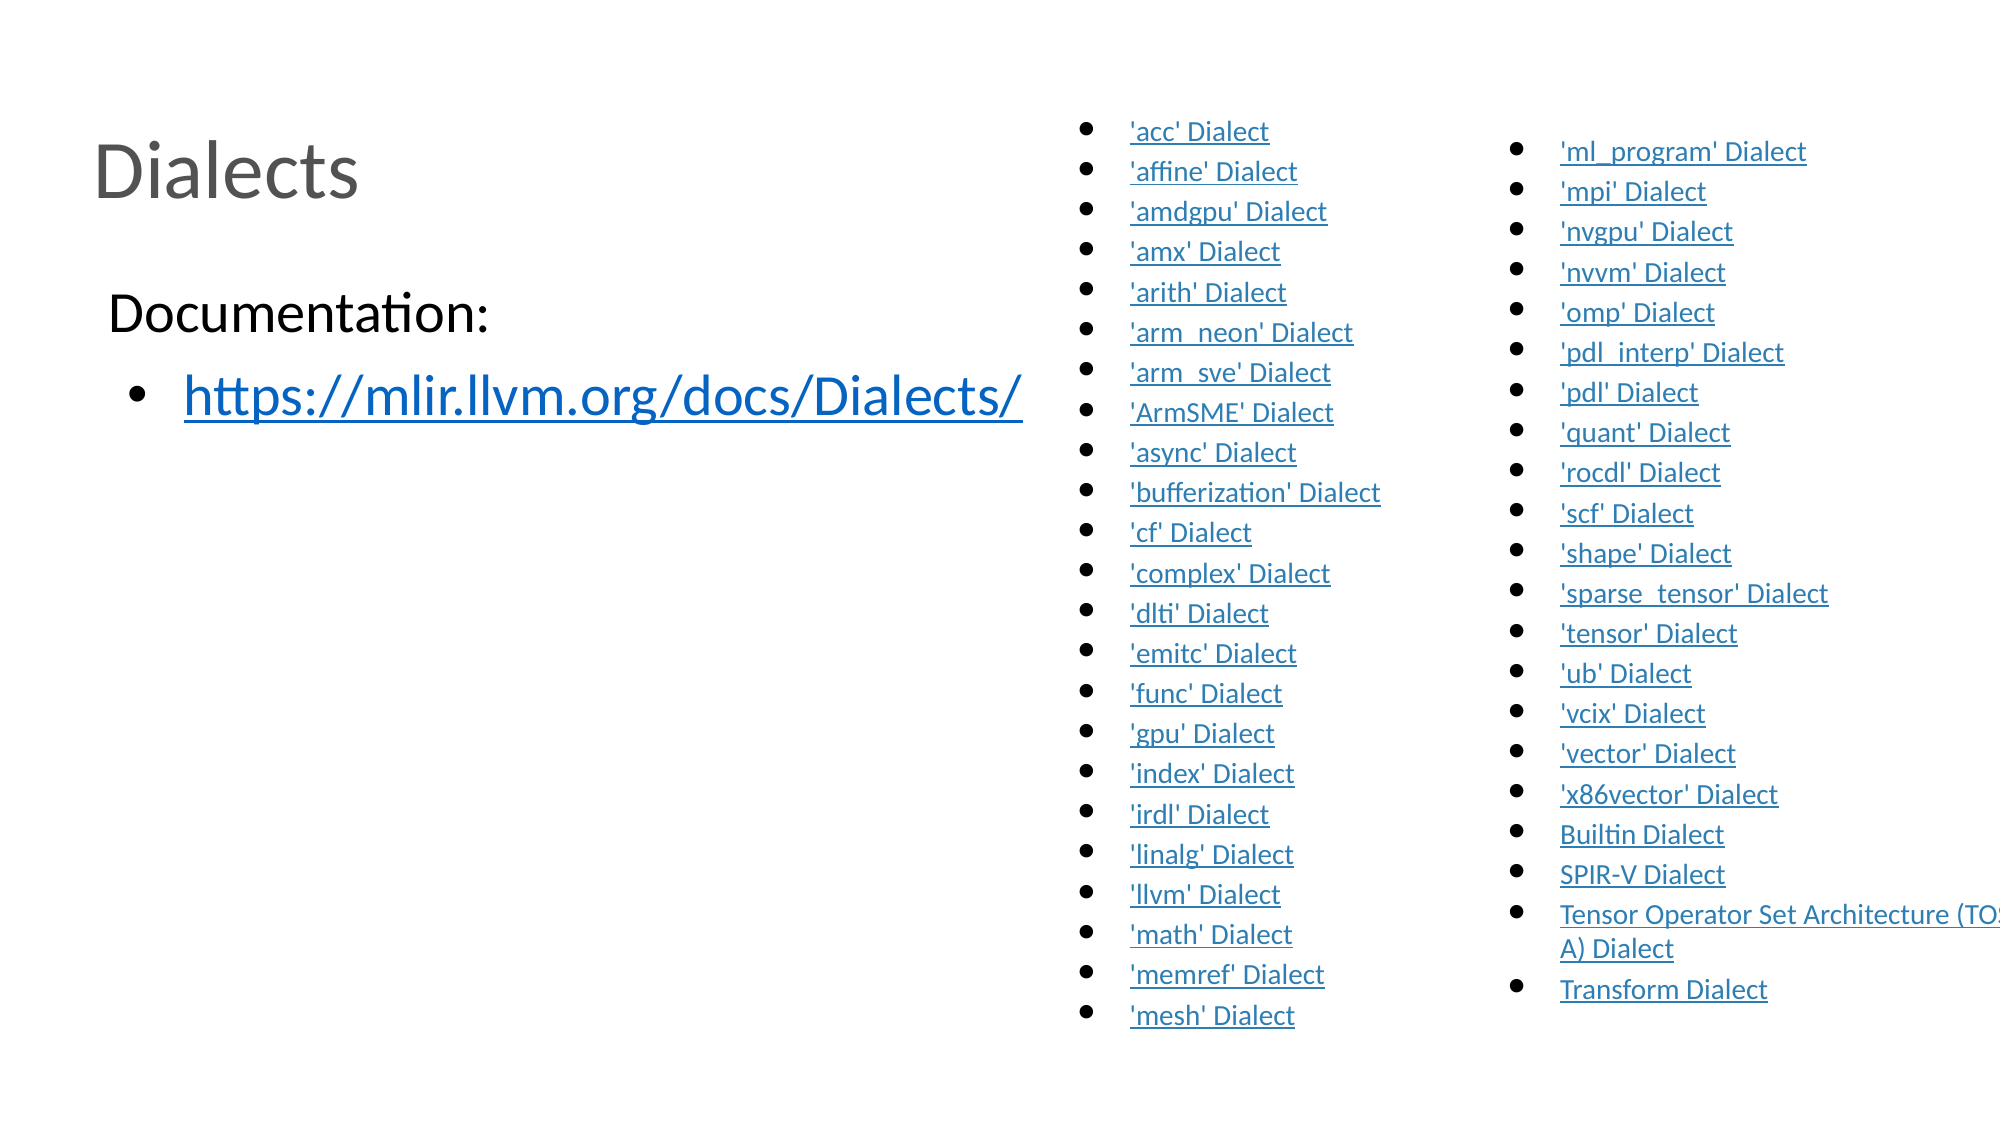

# Dialects
'acc' Dialect
'affine' Dialect
'amdgpu' Dialect
'amx' Dialect
'arith' Dialect
'arm_neon' Dialect
'arm_sve' Dialect
'ArmSME' Dialect
'async' Dialect
'bufferization' Dialect
'cf' Dialect
'complex' Dialect
'dlti' Dialect
'emitc' Dialect
'func' Dialect
'gpu' Dialect
'index' Dialect
'irdl' Dialect
'linalg' Dialect
'llvm' Dialect
'math' Dialect
'memref' Dialect
'mesh' Dialect
'ml_program' Dialect
'mpi' Dialect
'nvgpu' Dialect
'nvvm' Dialect
'omp' Dialect
'pdl_interp' Dialect
'pdl' Dialect
'quant' Dialect
'rocdl' Dialect
'scf' Dialect
'shape' Dialect
'sparse_tensor' Dialect
'tensor' Dialect
'ub' Dialect
'vcix' Dialect
'vector' Dialect
'x86vector' Dialect
Builtin Dialect
SPIR-V Dialect
Tensor Operator Set Architecture (TOSA) Dialect
Transform Dialect
Documentation:
https://mlir.llvm.org/docs/Dialects/